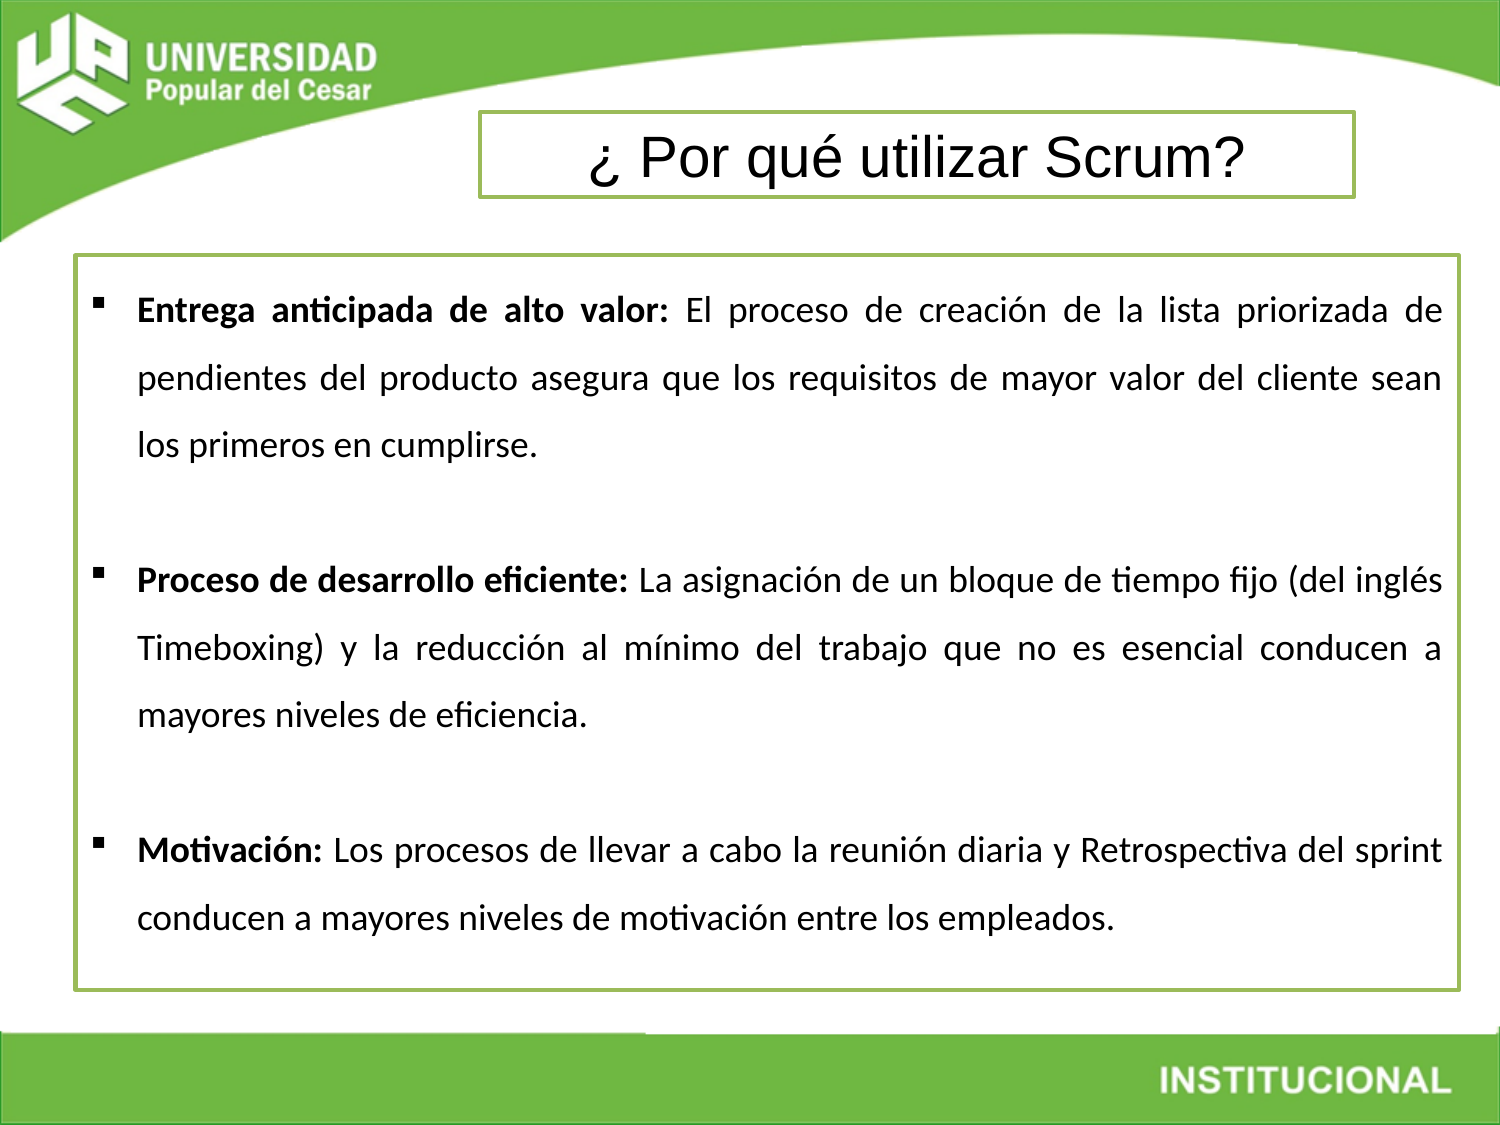

¿ Por qué utilizar Scrum?
Entrega anticipada de alto valor: El proceso de creación de la lista priorizada de pendientes del producto asegura que los requisitos de mayor valor del cliente sean los primeros en cumplirse.

Proceso de desarrollo eficiente: La asignación de un bloque de tiempo fijo (del inglés Timeboxing) y la reducción al mínimo del trabajo que no es esencial conducen a mayores niveles de eficiencia.

Motivación: Los procesos de llevar a cabo la reunión diaria y Retrospectiva del sprint conducen a mayores niveles de motivación entre los empleados.